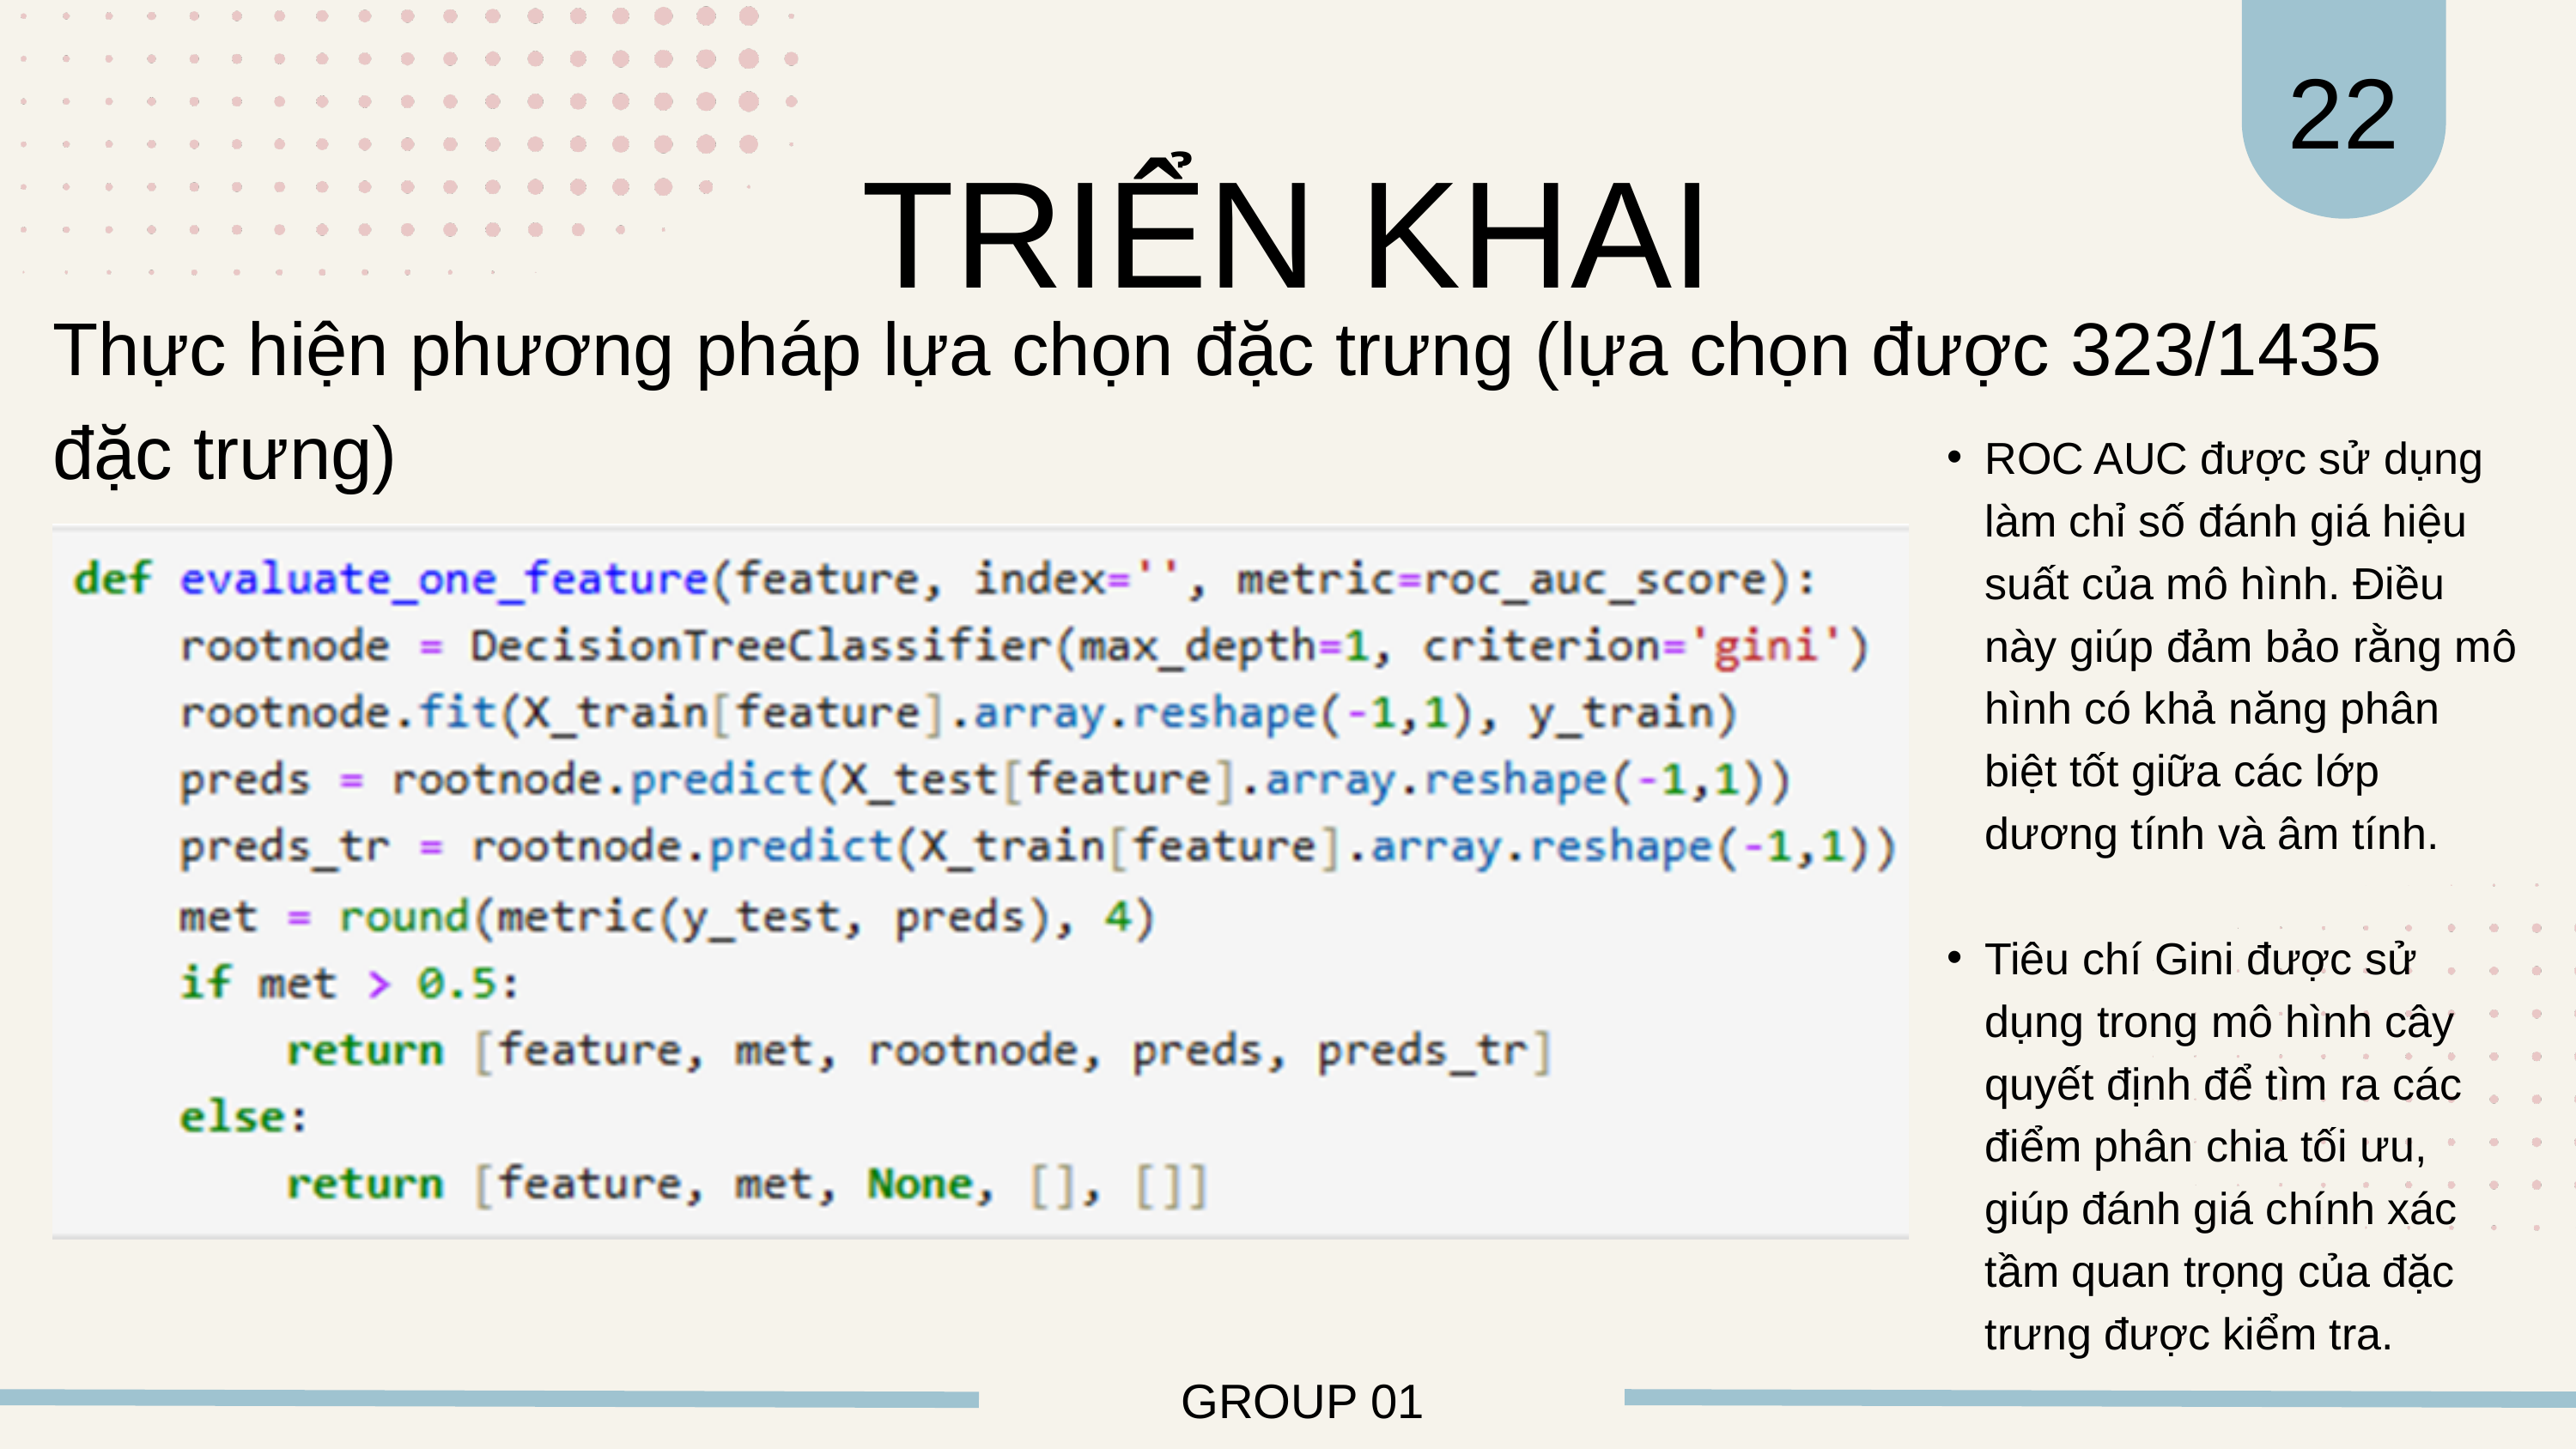

22
TRIỂN KHAI
Thực hiện phương pháp lựa chọn đặc trưng (lựa chọn được 323/1435 đặc trưng)

ROC AUC được sử dụng làm chỉ số đánh giá hiệu suất của mô hình. Điều này giúp đảm bảo rằng mô hình có khả năng phân biệt tốt giữa các lớp dương tính và âm tính.

Tiêu chí Gini được sử dụng trong mô hình cây quyết định để tìm ra các điểm phân chia tối ưu, giúp đánh giá chính xác tầm quan trọng của đặc trưng được kiểm tra.

GROUP 01